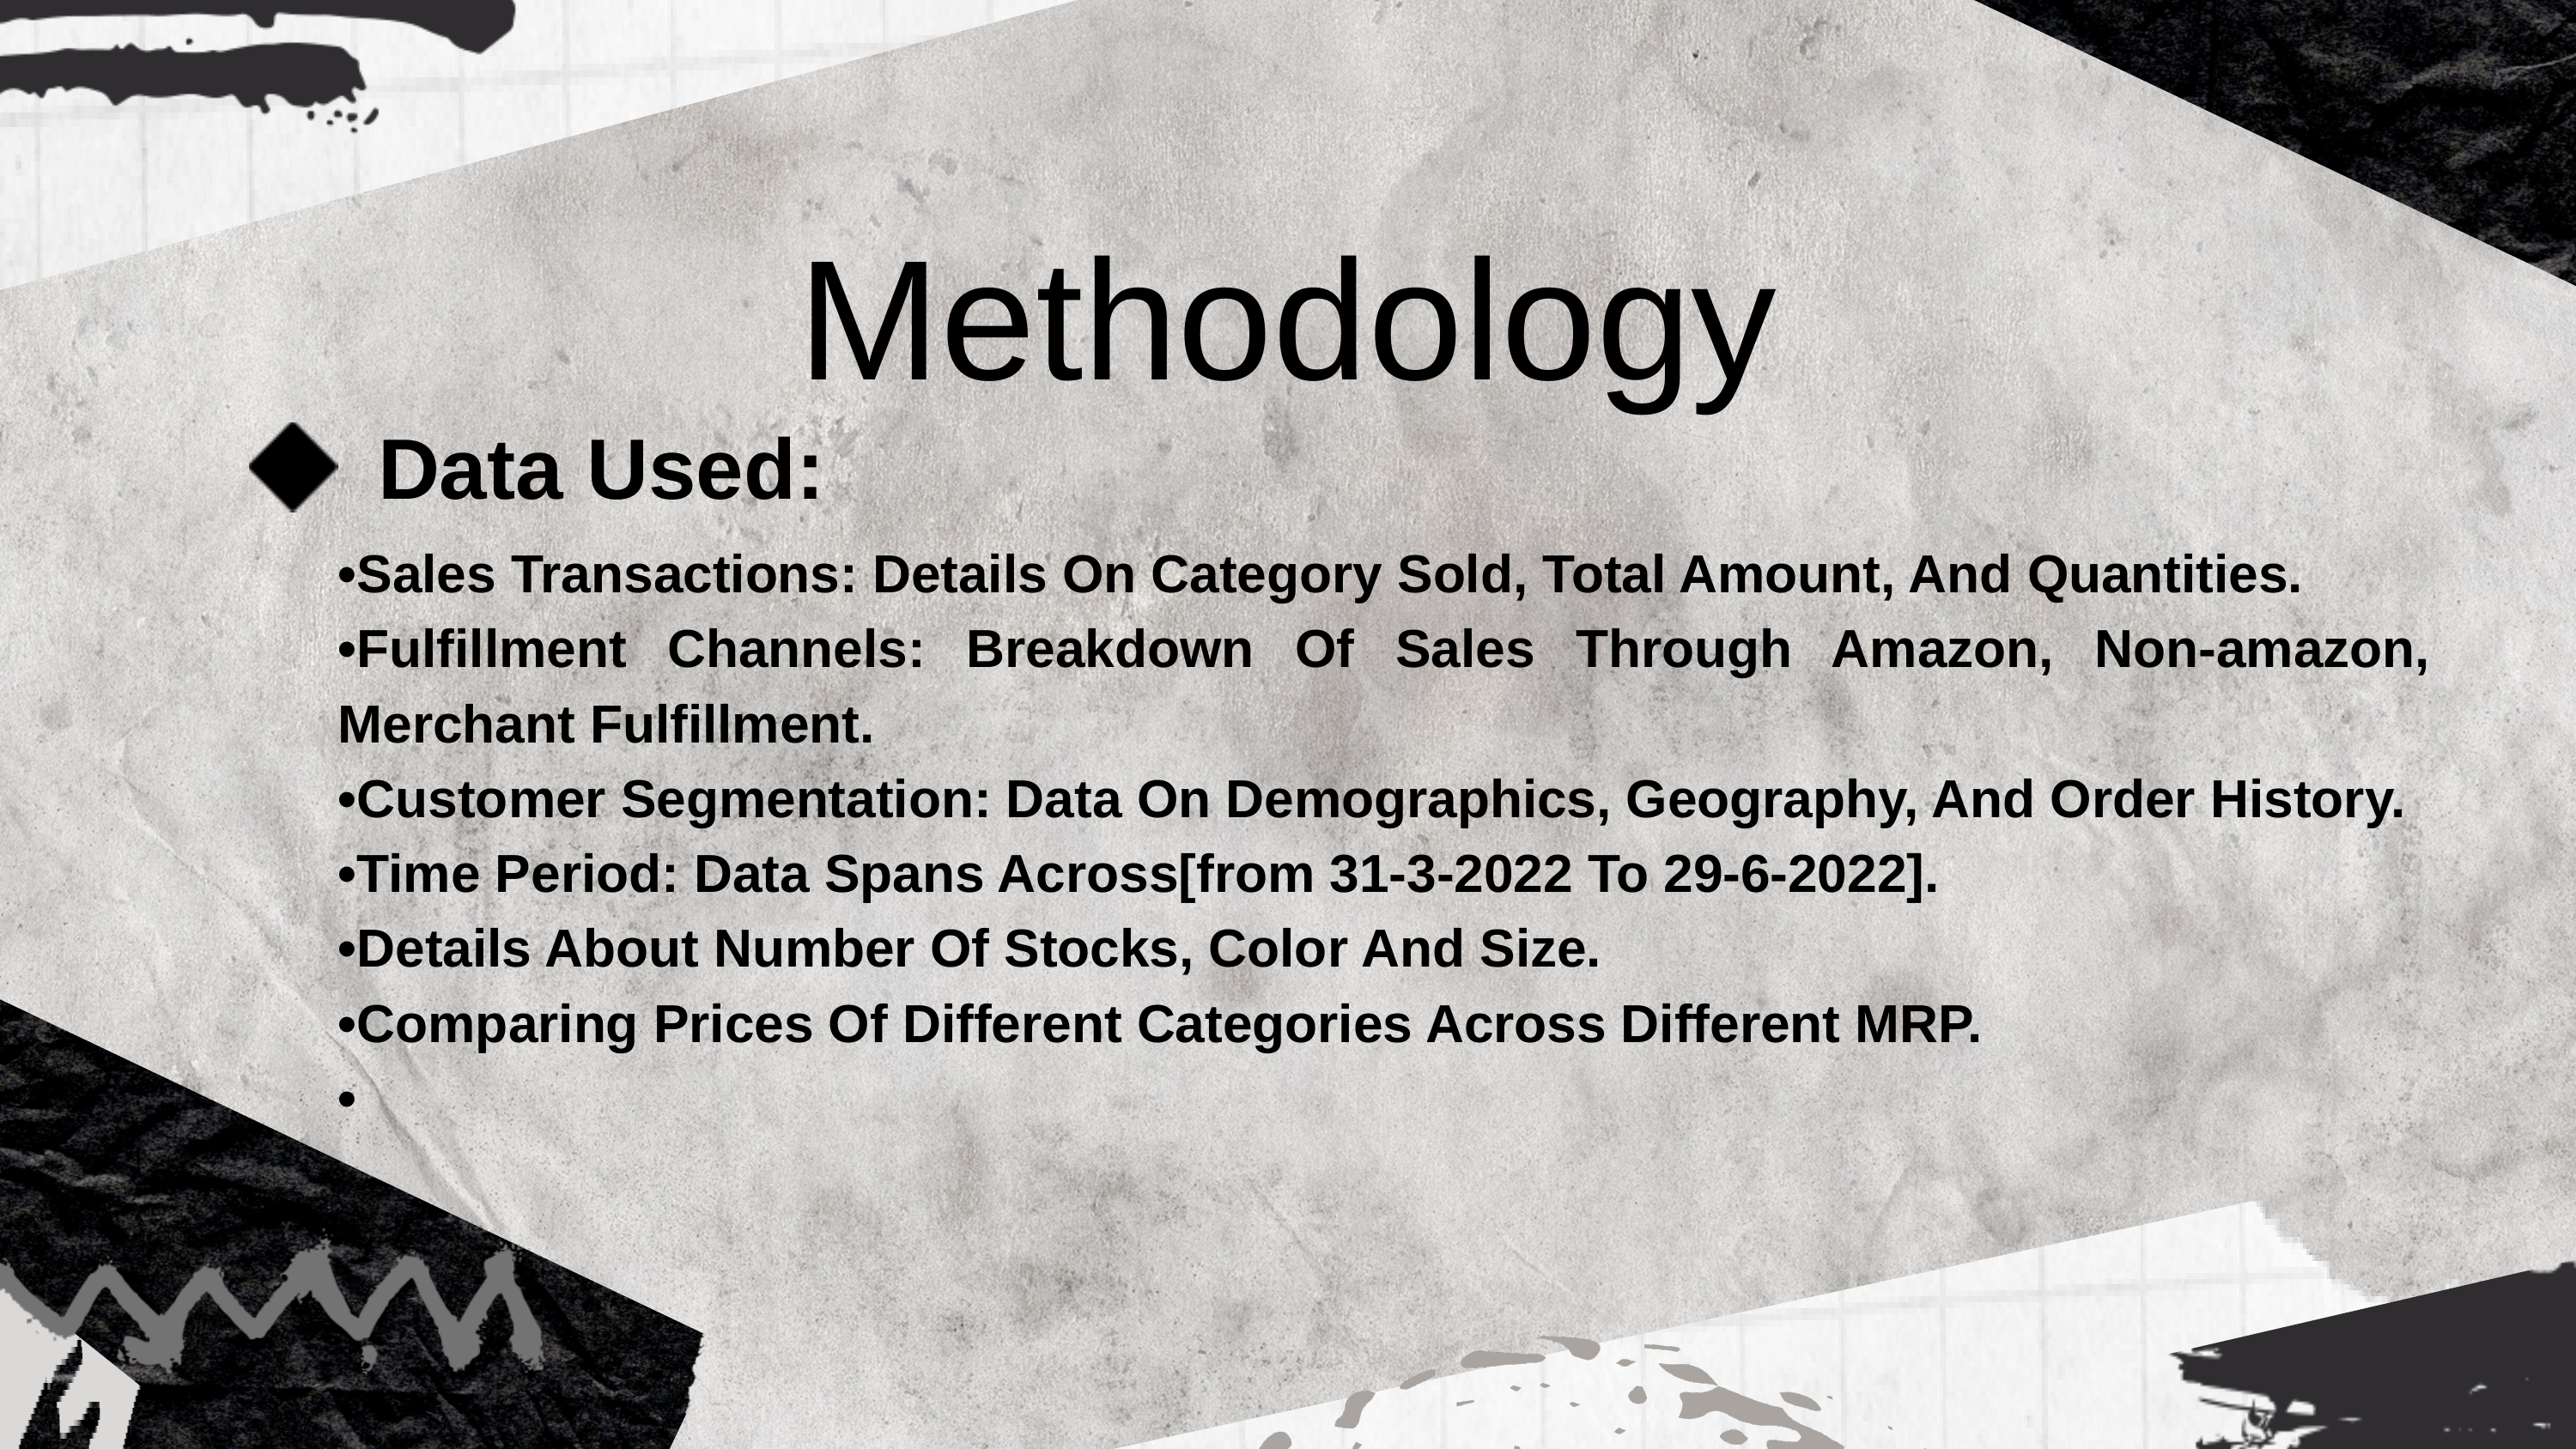

Methodology
Data Used:

•Sales Transactions: Details On Category Sold, Total Amount, And Quantities.
•Fulfillment Channels: Breakdown Of Sales Through Amazon, Non-amazon, Merchant Fulfillment.
•Customer Segmentation: Data On Demographics, Geography, And Order History.
•Time Period: Data Spans Across[from 31-3-2022 To 29-6-2022].
•Details About Number Of Stocks, Color And Size.
•Comparing Prices Of Different Categories Across Different MRP.
•